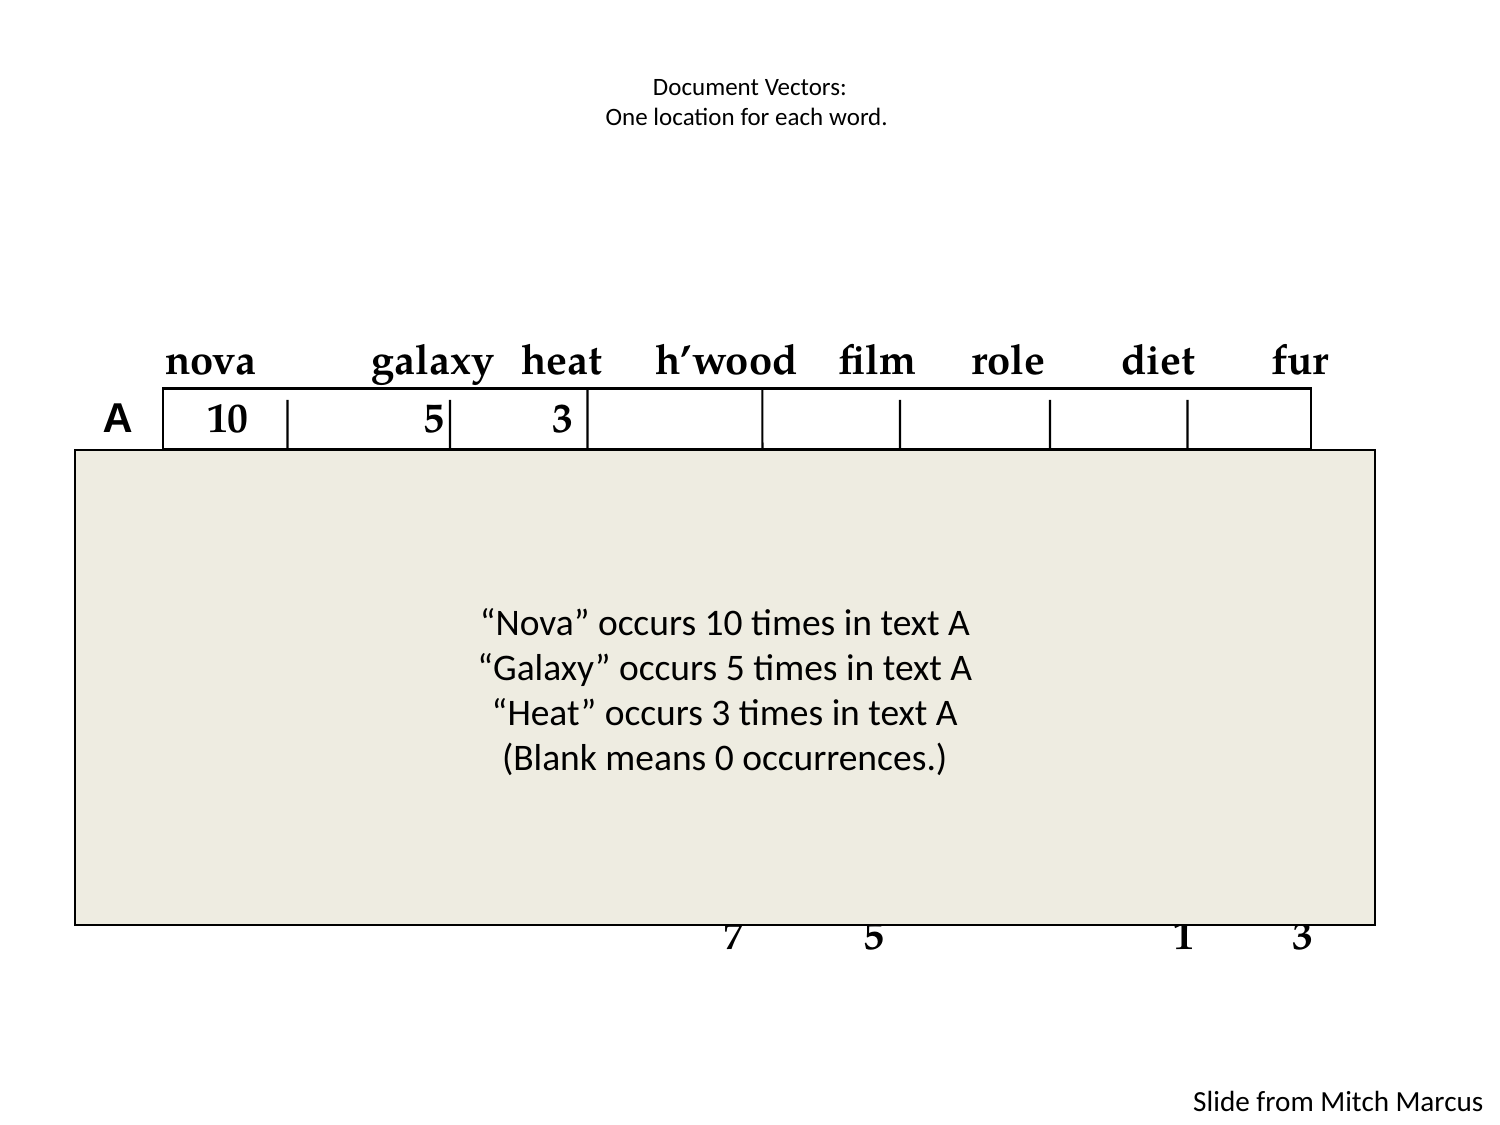

# Document Vectors: One location for each word.

A
B
C
D
E
F
G
H
I

nova	galaxy 	heat     h’wood    film	role	diet	fur
    10	     5	   3
    5	     10
				     10	     8	  7
				     9	    10	  5
							   10	  10
							   9	  10
   5	    	    7			    9
		    6	    10     	    2	    8
				     7	    5	 	     1	  3

“Nova” occurs 10 times in text A
“Galaxy” occurs 5 times in text A
“Heat” occurs 3 times in text A
(Blank means 0 occurrences.)

Slide from Mitch Marcus